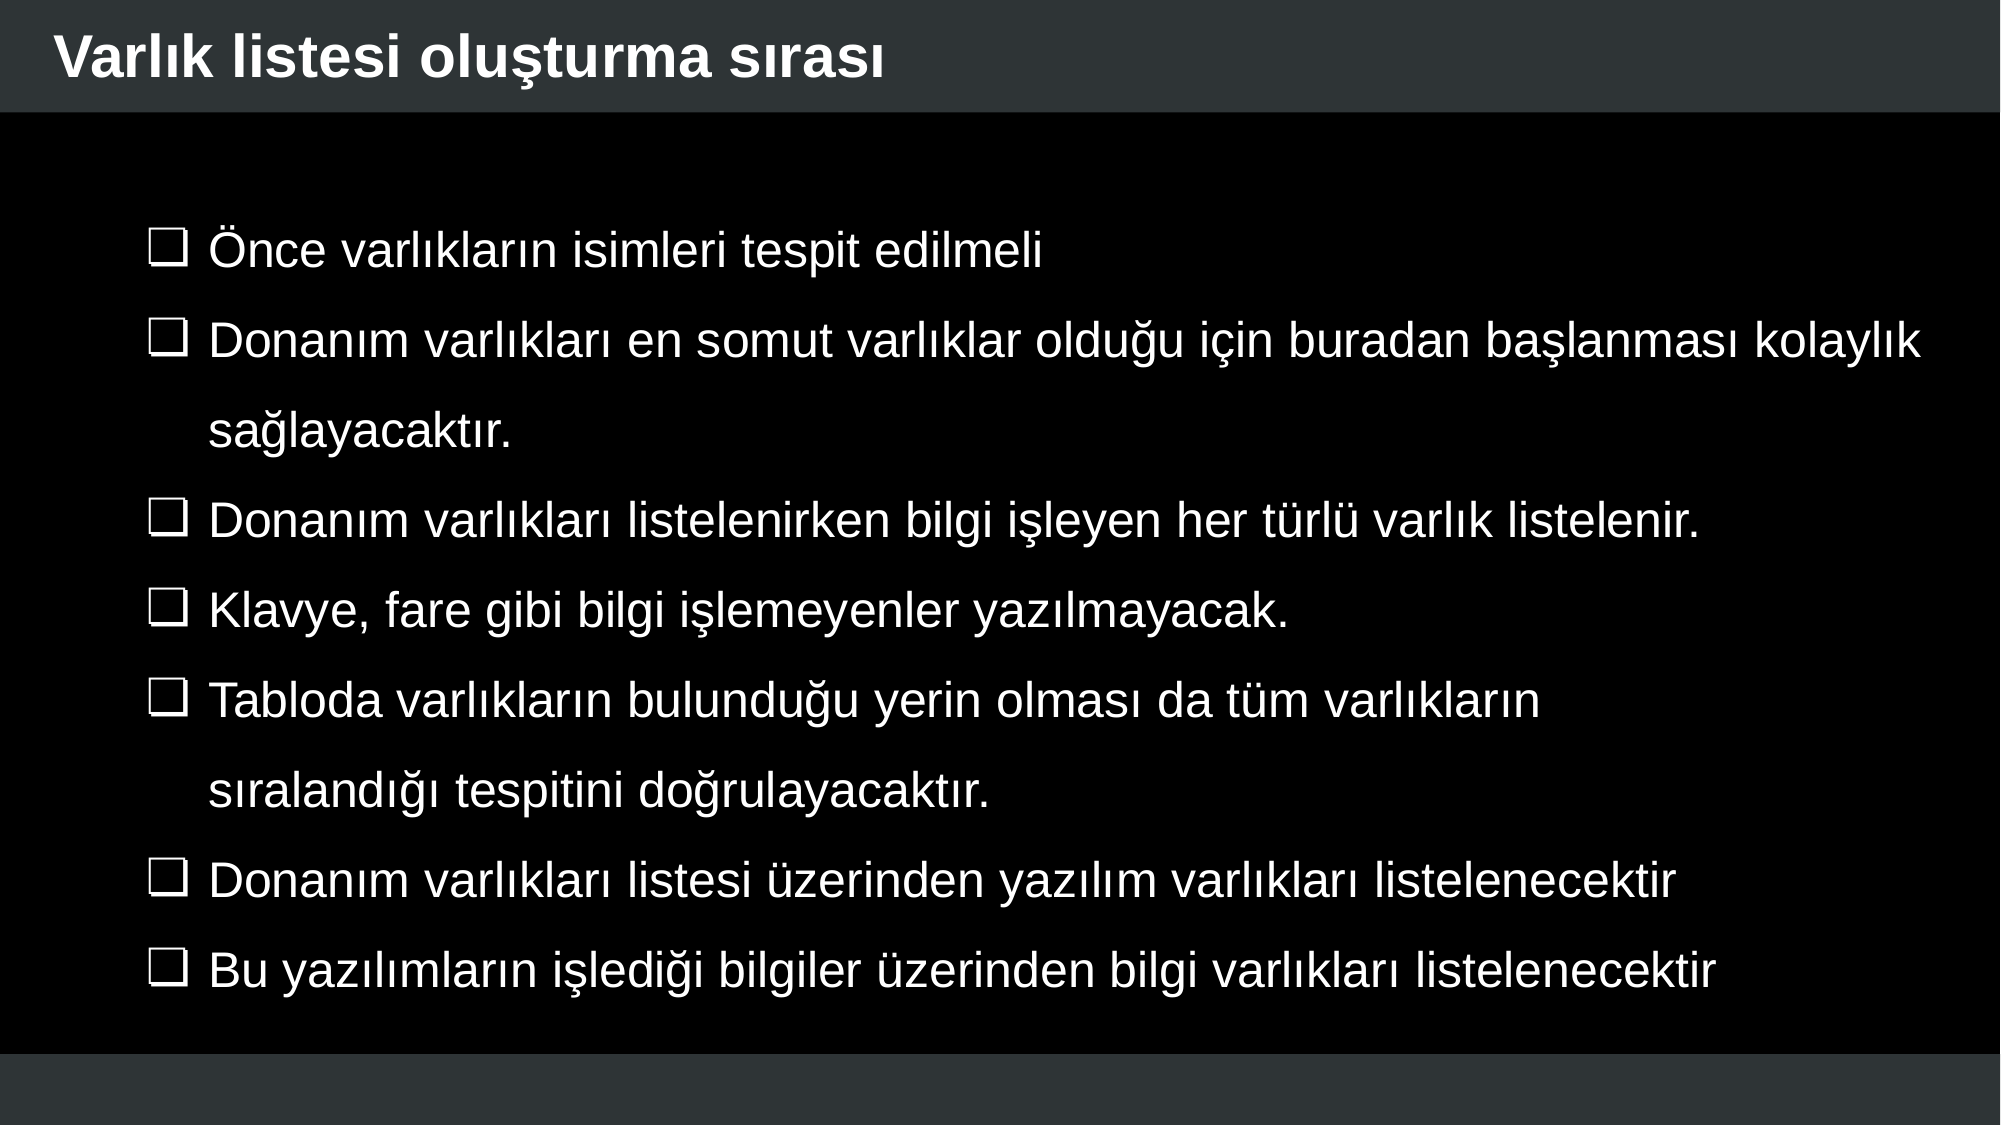

# Varlık listesi oluşturma sırası
Önce varlıkların isimleri tespit edilmeli
Donanım varlıkları en somut varlıklar olduğu için buradan başlanması kolaylık sağlayacaktır.
Donanım varlıkları listelenirken bilgi işleyen her türlü varlık listelenir.
Klavye, fare gibi bilgi işlemeyenler yazılmayacak.
Tabloda varlıkların bulunduğu yerin olması da tüm varlıkların  sıralandığı tespitini doğrulayacaktır.
Donanım varlıkları listesi üzerinden yazılım varlıkları listelenecektir
Bu yazılımların işlediği bilgiler üzerinden bilgi varlıkları listelenecektir